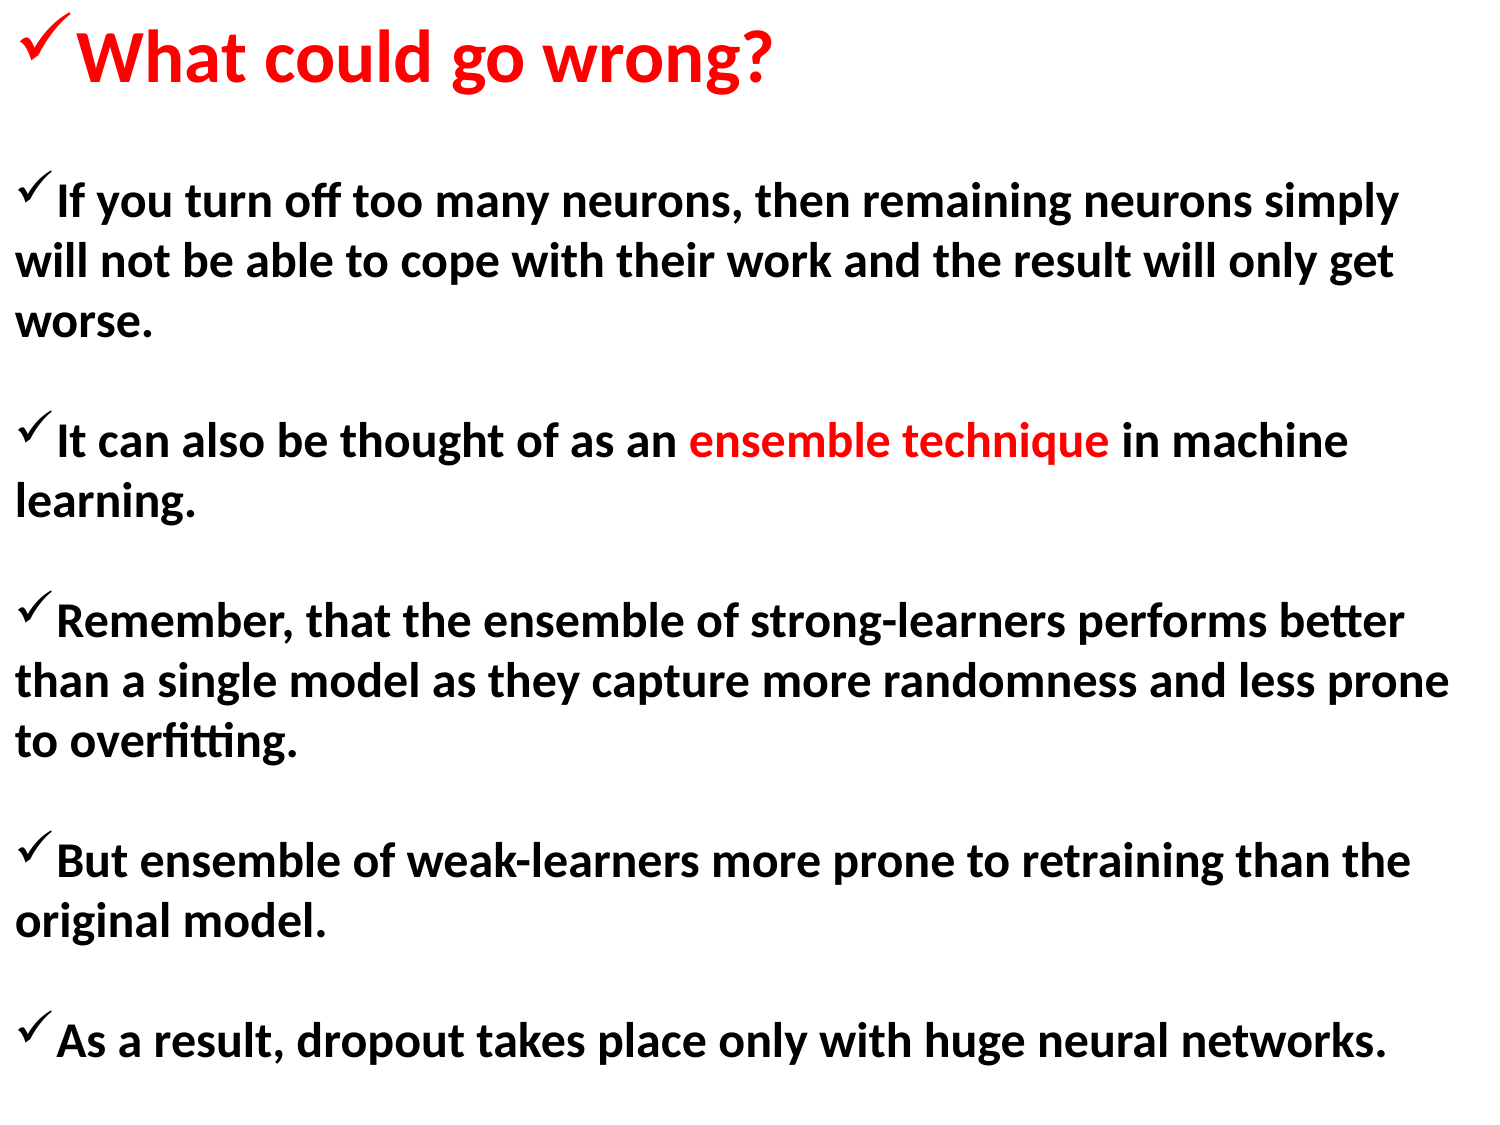

What could go wrong?

If you turn off too many neurons, then remaining neurons simply will not be able to cope with their work and the result will only get worse.

It can also be thought of as an ensemble technique in machine learning.

Remember, that the ensemble of strong-learners performs better than a single model as they capture more randomness and less prone to overfitting.

But ensemble of weak-learners more prone to retraining than the original model.

As a result, dropout takes place only with huge neural networks.